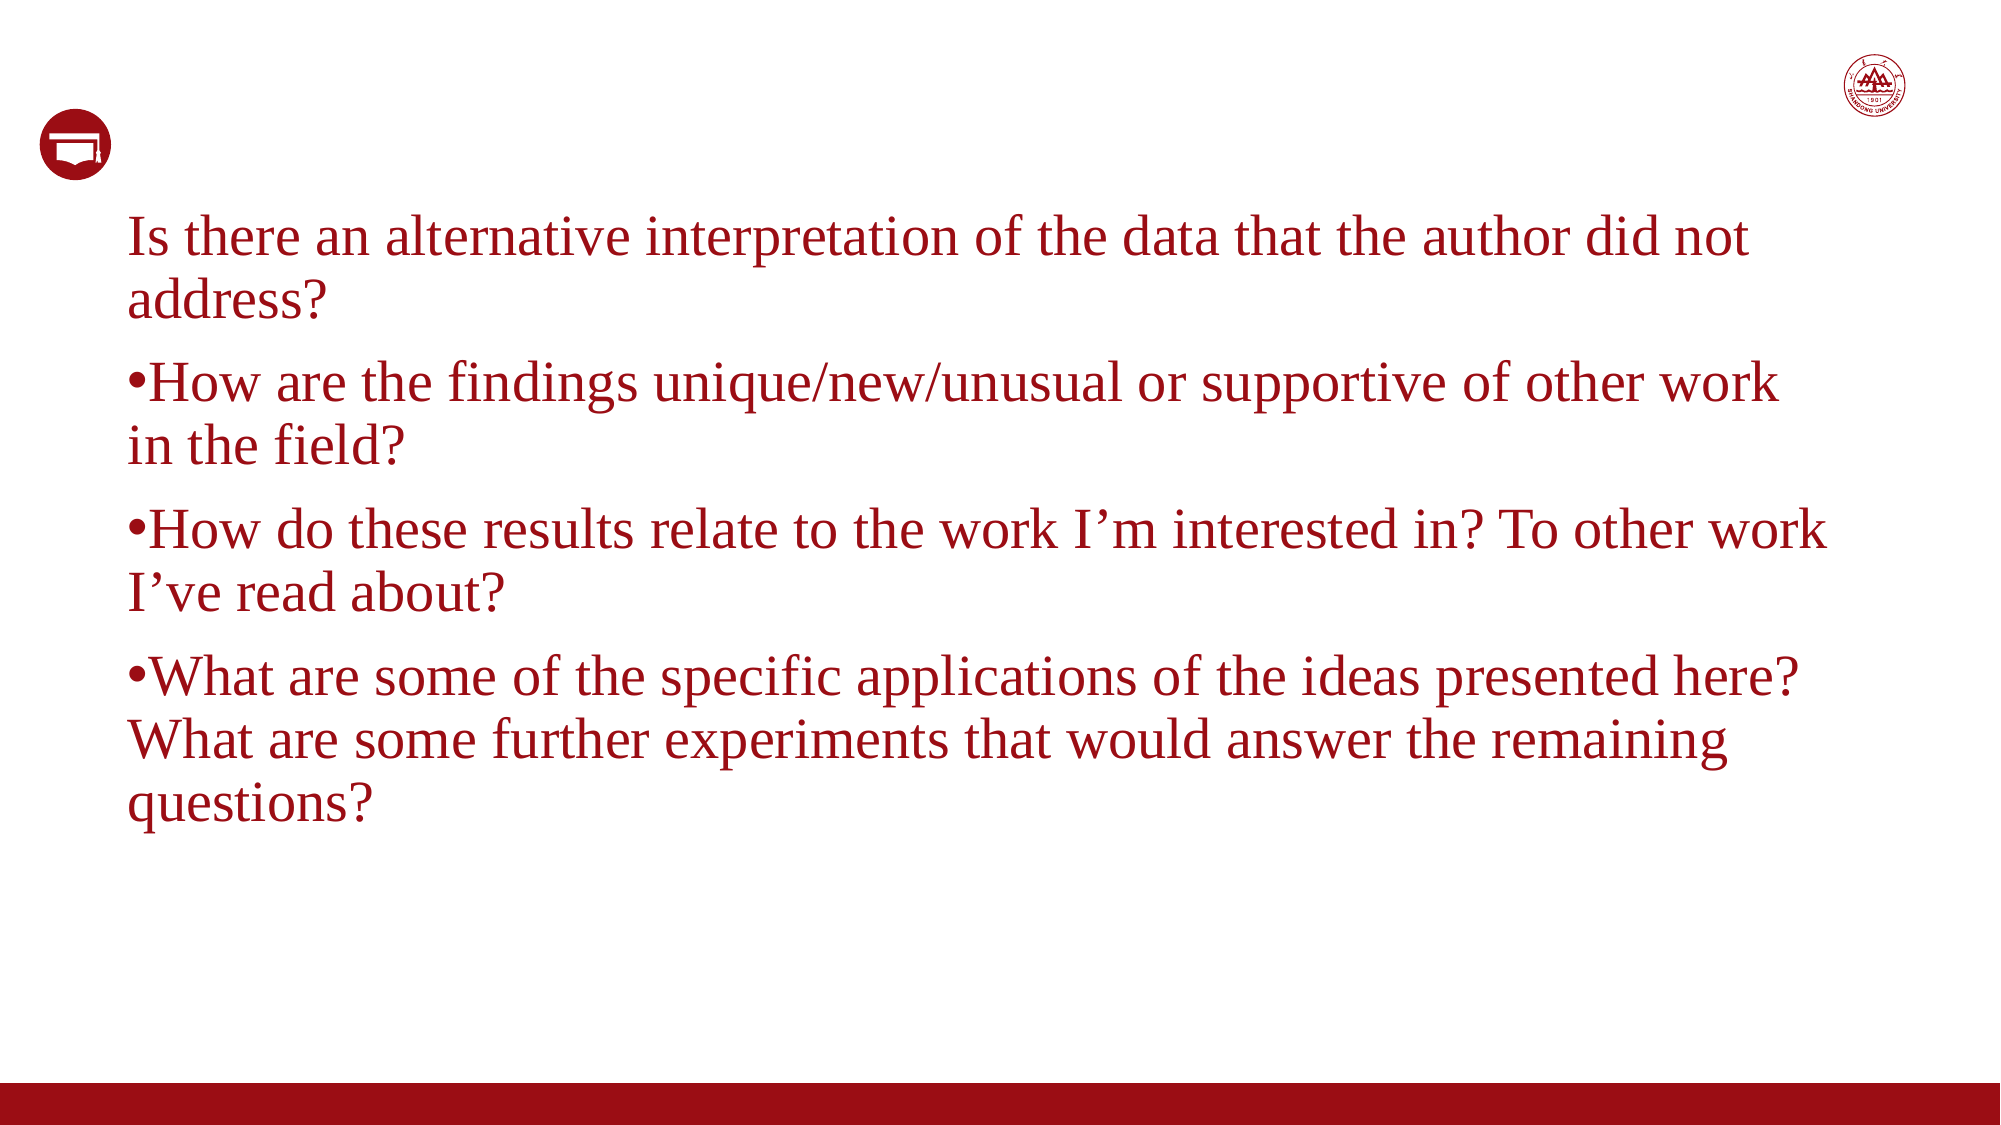

Is there an alternative interpretation of the data that the author did not address?
How are the findings unique/new/unusual or supportive of other work in the field?
How do these results relate to the work I’m interested in? To other work I’ve read about?
What are some of the specific applications of the ideas presented here? What are some further experiments that would answer the remaining questions?